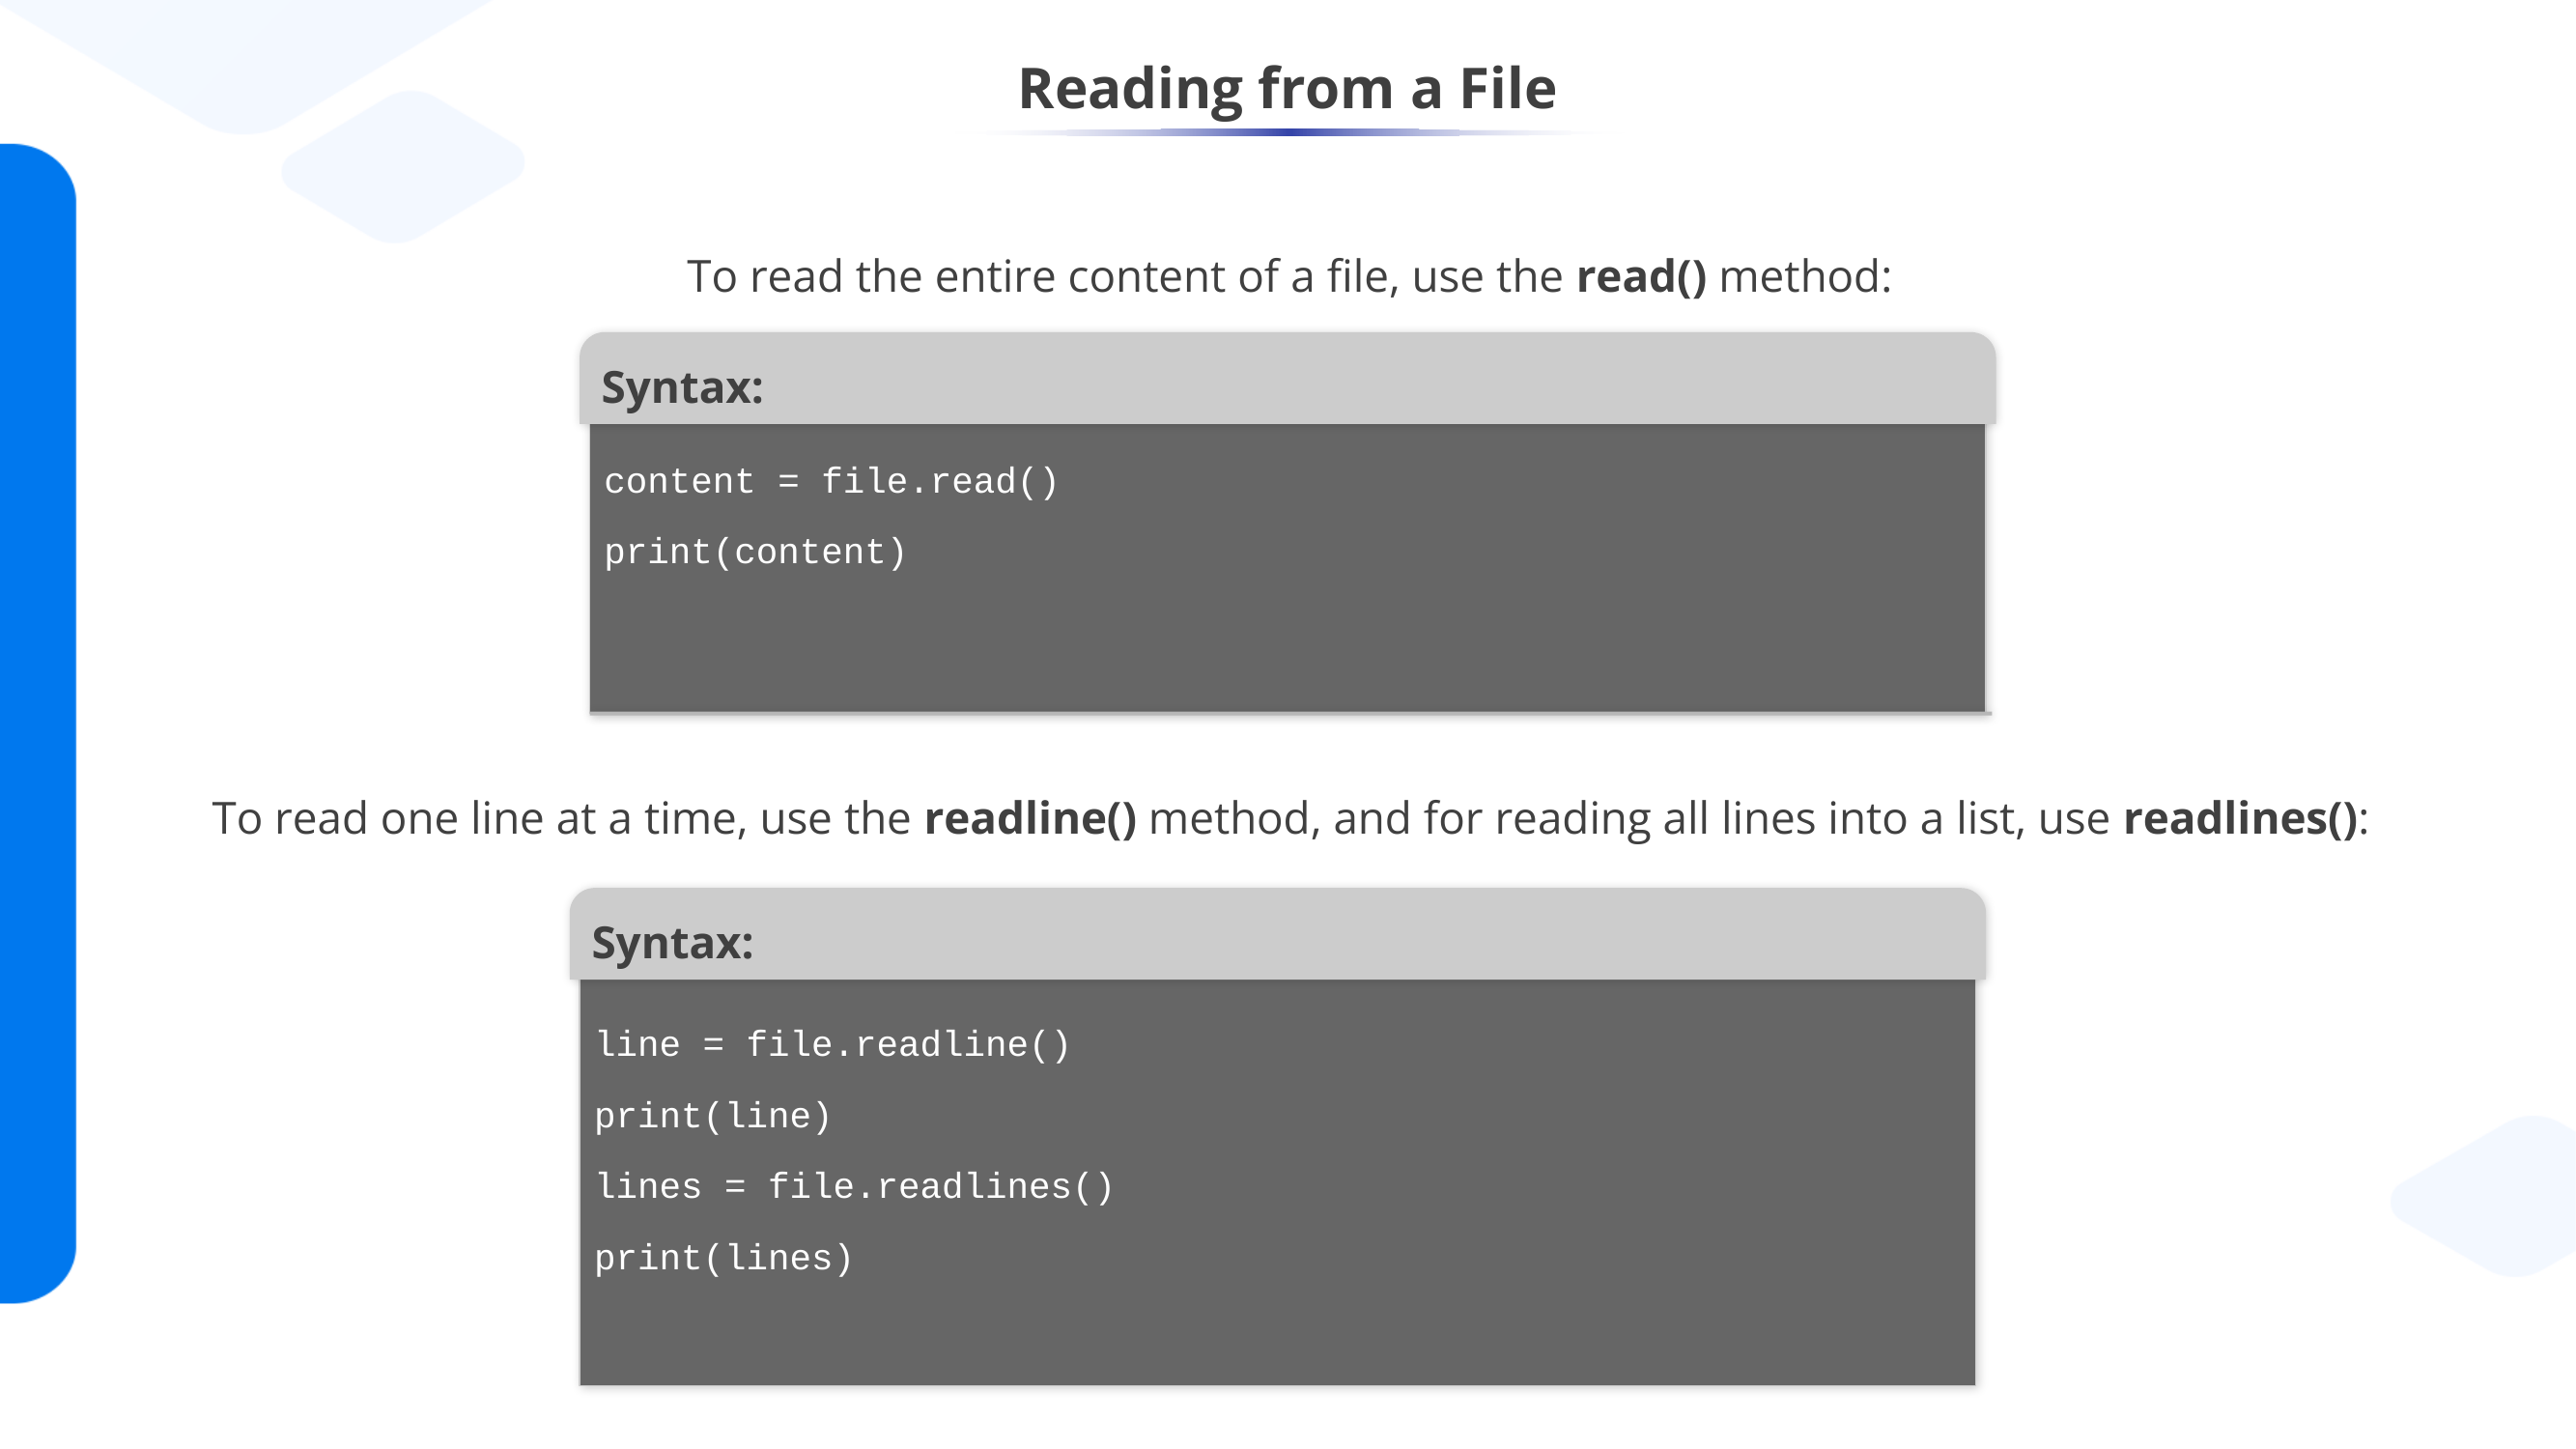

# Reading from a File

To read the entire content of a file, use the read() method:
Syntax:

content = file.read()
print(content)
To read one line at a time, use the readline() method, and for reading all lines into a list, use readlines():
Syntax:

line = file.readline()
print(line)
lines = file.readlines()
print(lines)